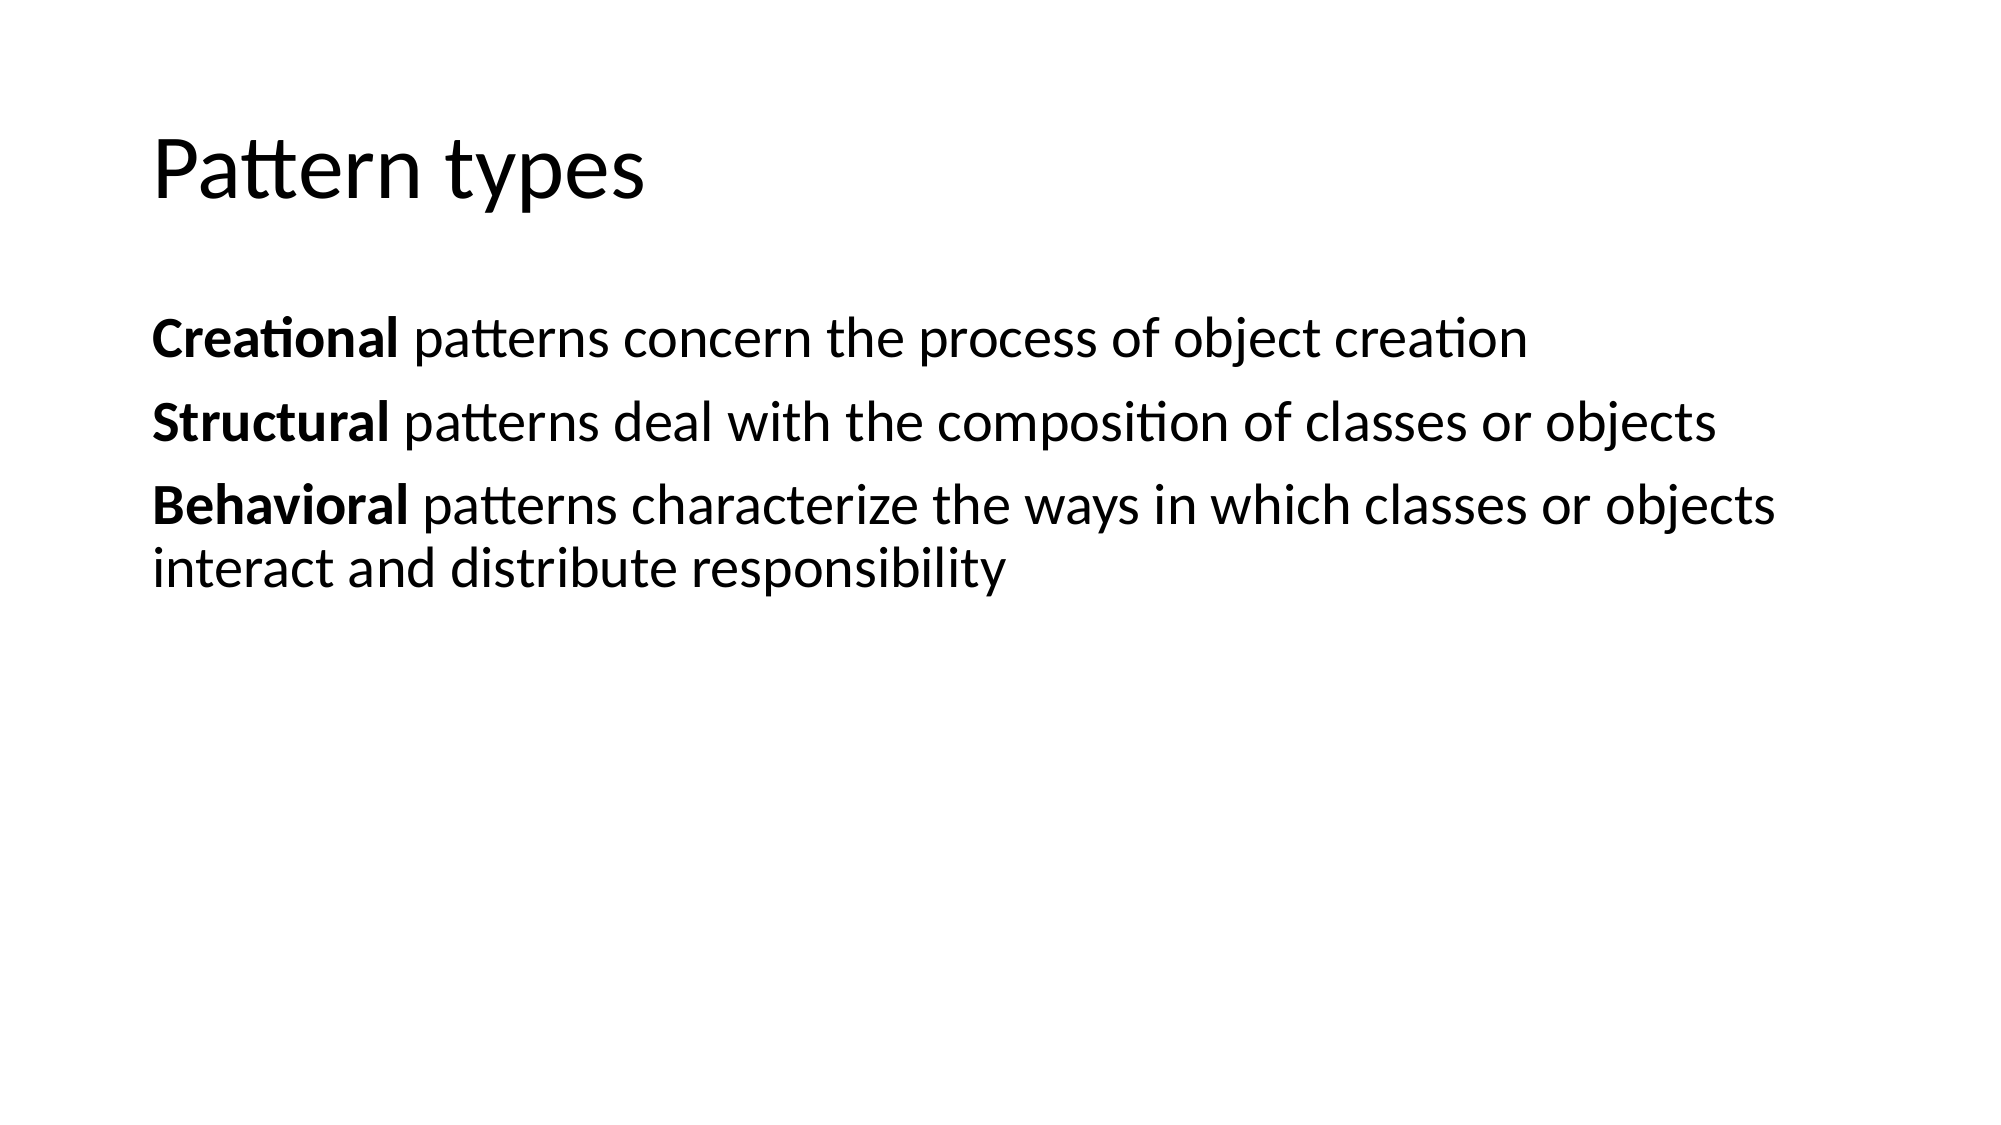

# Pattern types
Creational patterns concern the process of object creation
Structural patterns deal with the composition of classes or objects
Behavioral patterns characterize the ways in which classes or objects interact and distribute responsibility